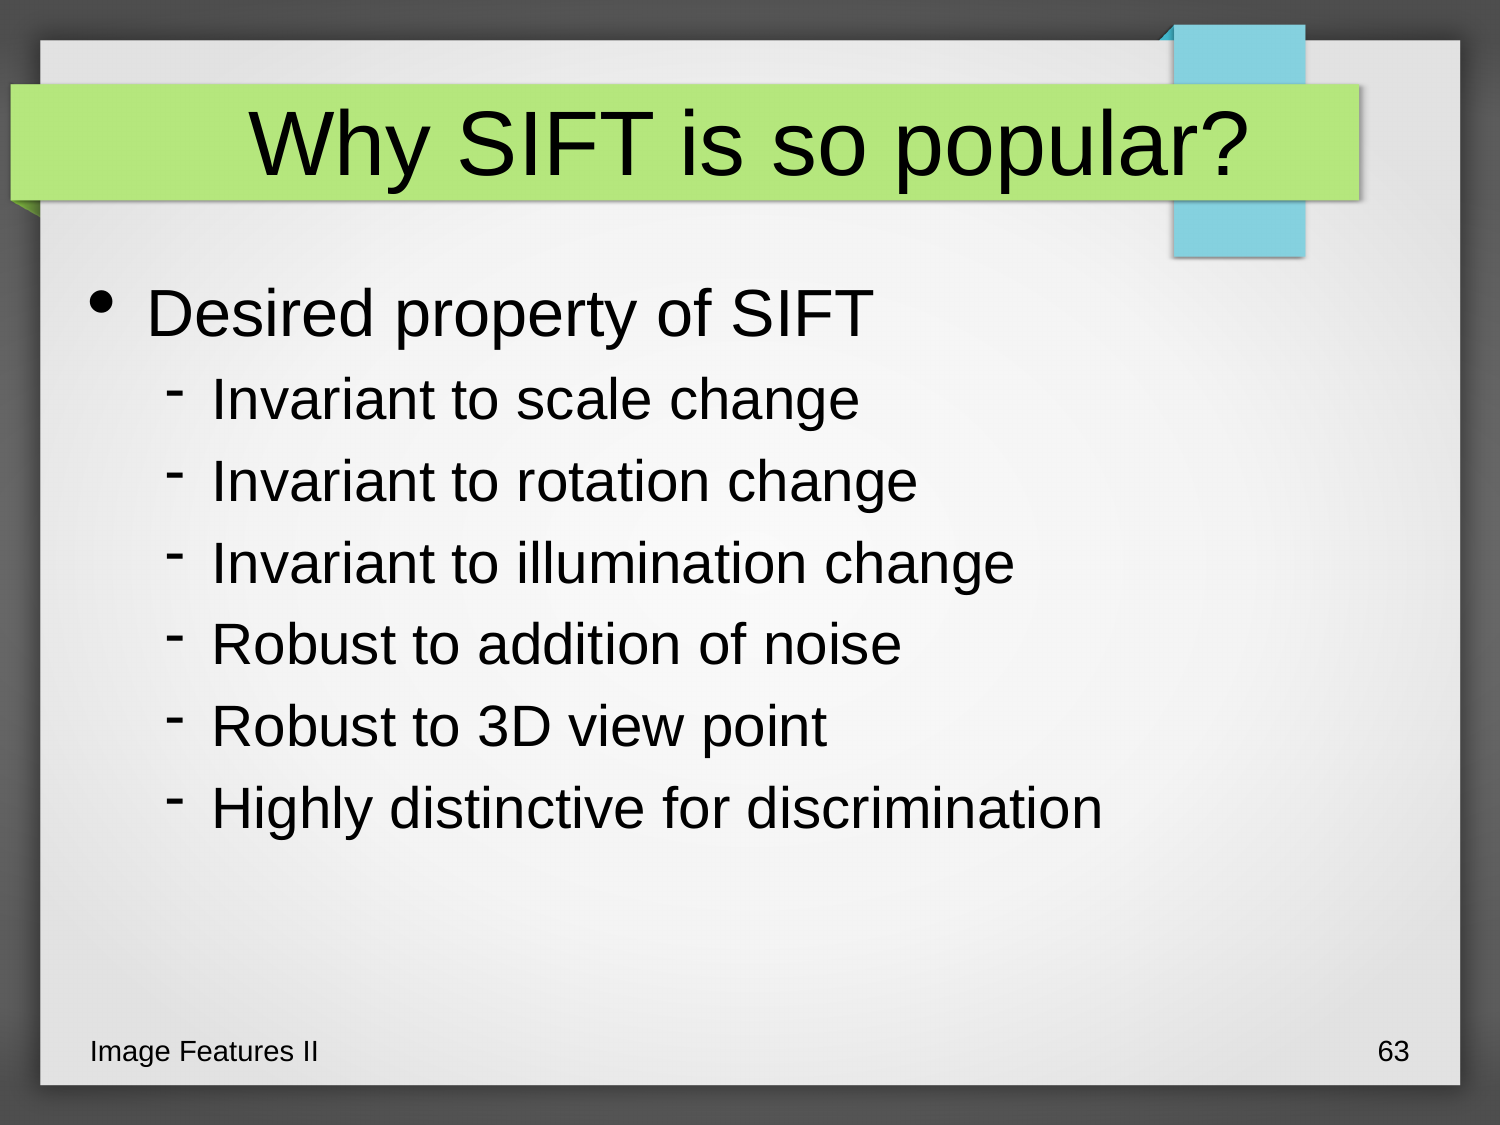

Why SIFT is so popular?
Desired property of SIFT
Invariant to scale change
Invariant to rotation change
Invariant to illumination change
Robust to addition of noise
Robust to 3D view point
Highly distinctive for discrimination

Image Features II
63